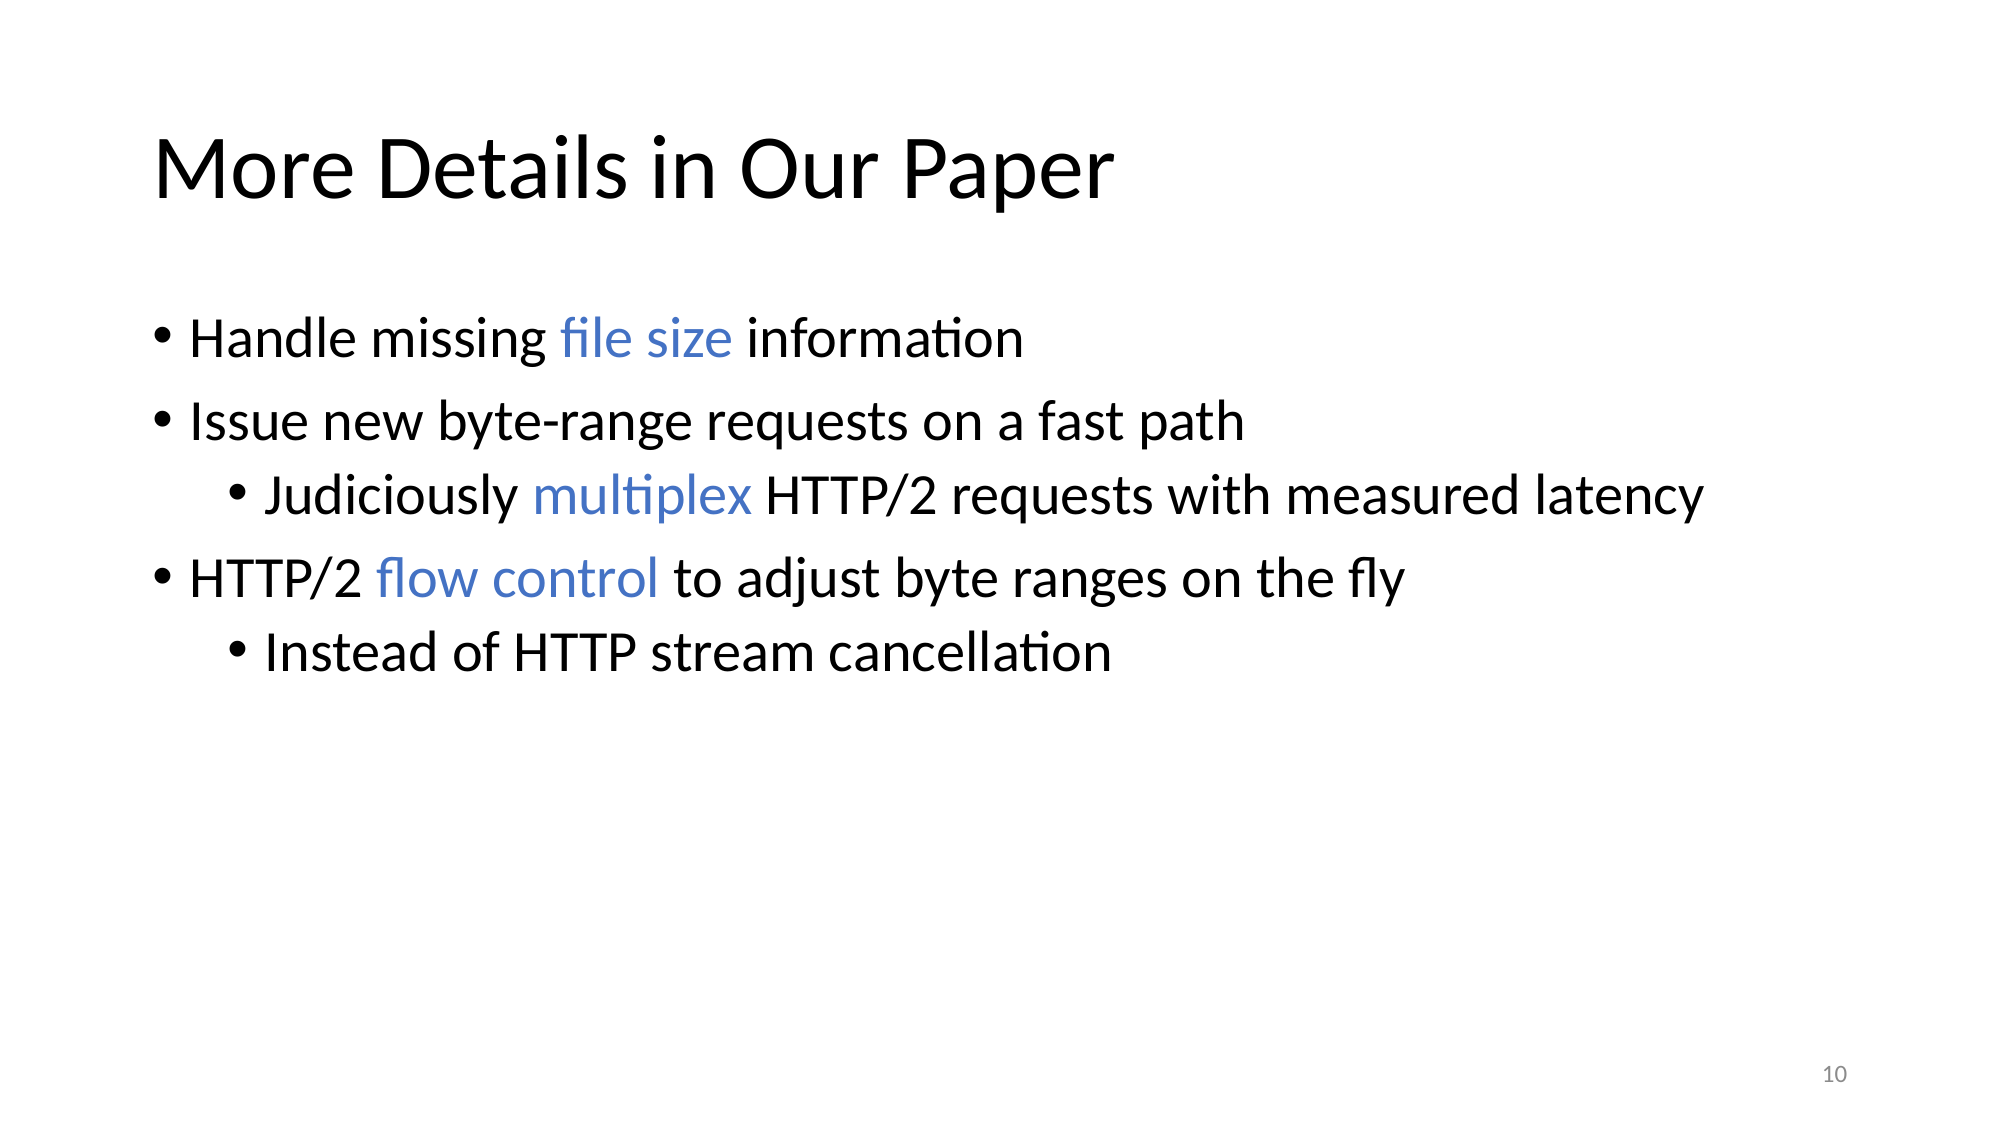

# More Details in Our Paper
Handle missing file size information
Issue new byte-range requests on a fast path
Judiciously multiplex HTTP/2 requests with measured latency
HTTP/2 flow control to adjust byte ranges on the fly
Instead of HTTP stream cancellation
10